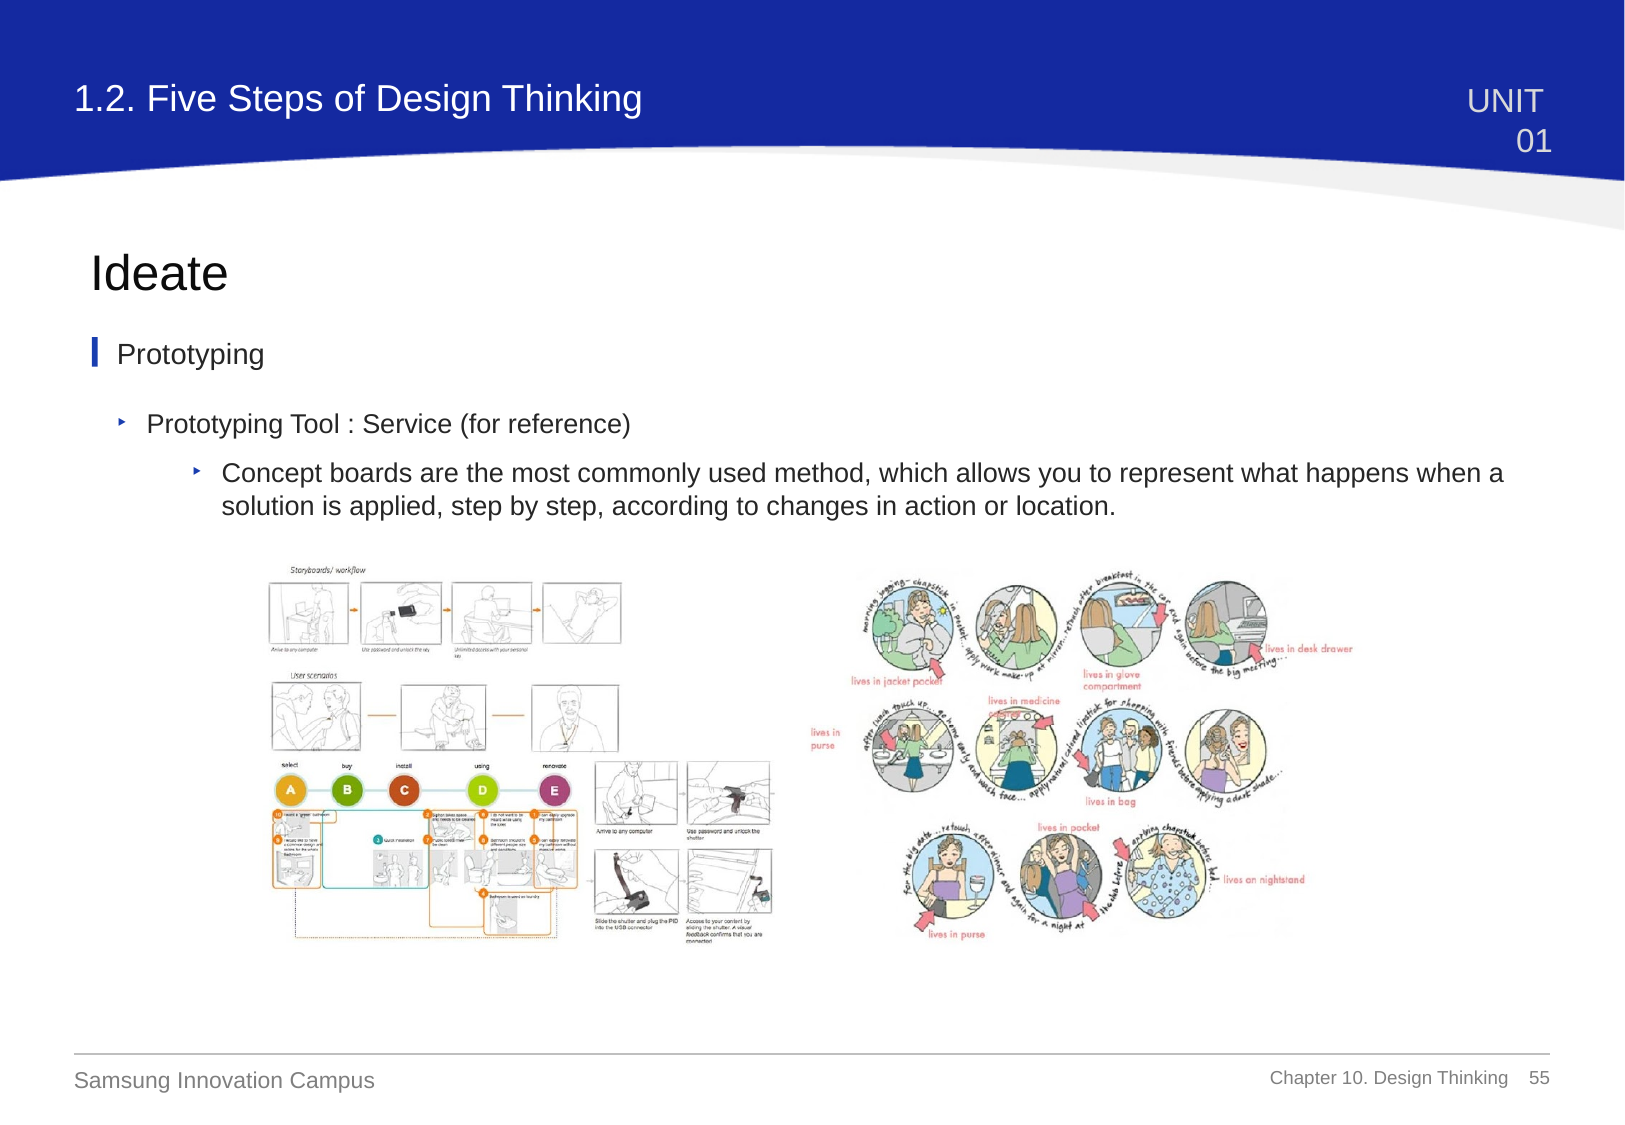

1.2. Five Steps of Design Thinking
UNIT  01
Ideate
Prototyping

Prototyping Tool : Service (for reference)
Concept boards are the most commonly used method, which allows you to represent what happens when a solution is applied, step by step, according to changes in action or location.